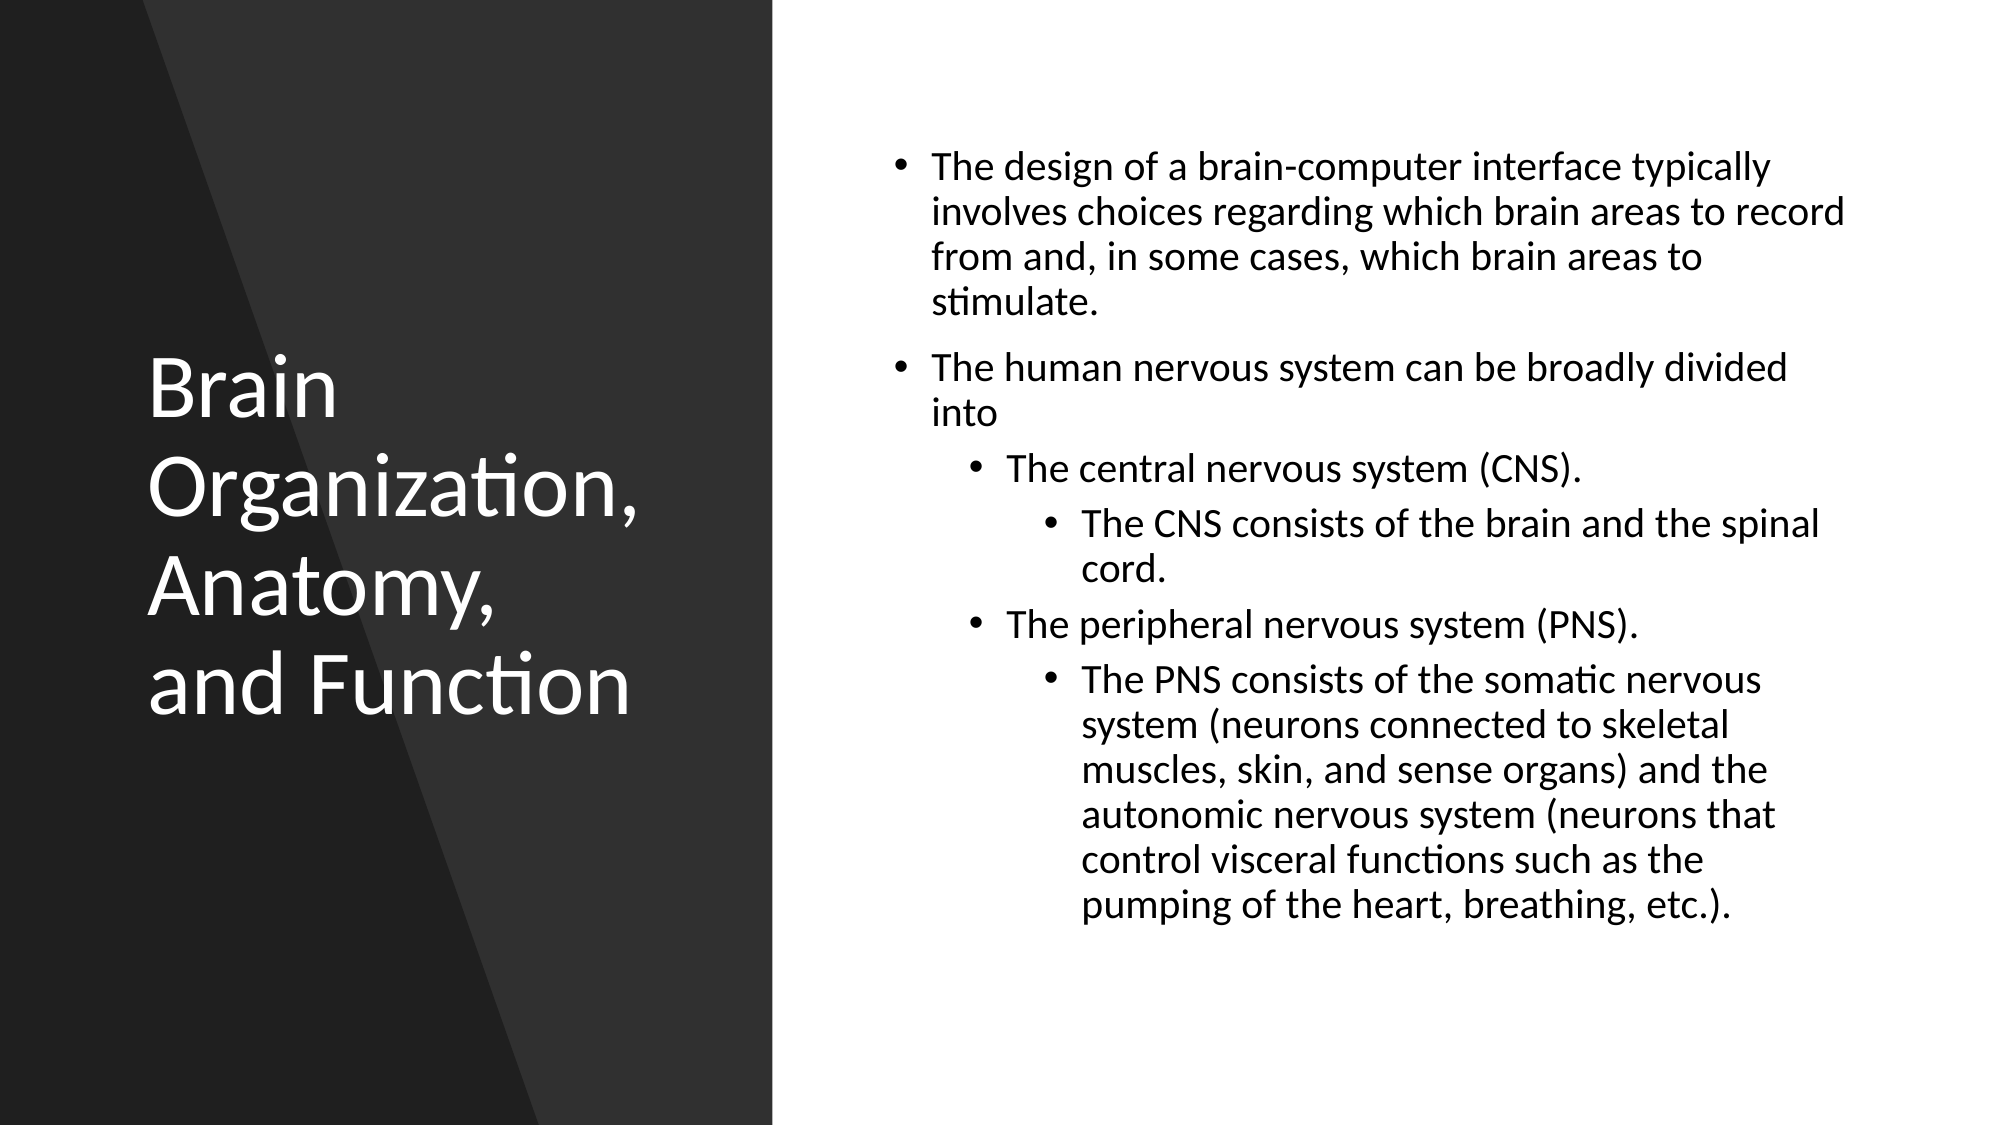

# Brain Organization, Anatomy, and Function
The design of a brain-computer interface typically involves choices regarding which brain areas to record from and, in some cases, which brain areas to stimulate.
The human nervous system can be broadly divided into
The central nervous system (CNS).
The CNS consists of the brain and the spinal cord.
The peripheral nervous system (PNS).
The PNS consists of the somatic nervous system (neurons connected to skeletal muscles, skin, and sense organs) and the autonomic nervous system (neurons that control visceral functions such as the pumping of the heart, breathing, etc.).